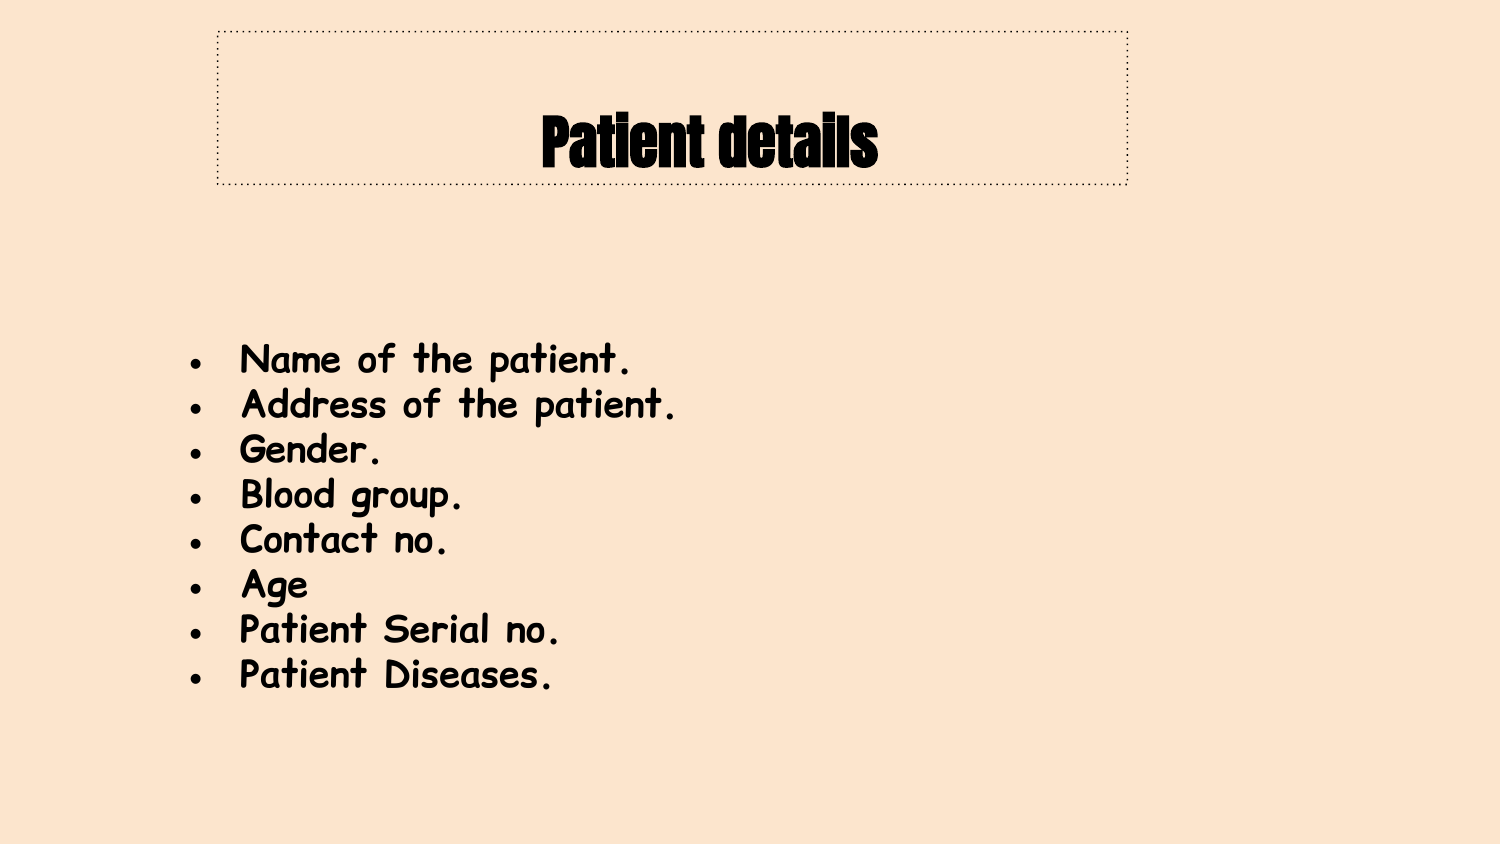

Patient details

Name of the patient.
Address of the patient.
Gender.
Blood group.
Contact no.
Age
Patient Serial no.
Patient Diseases.